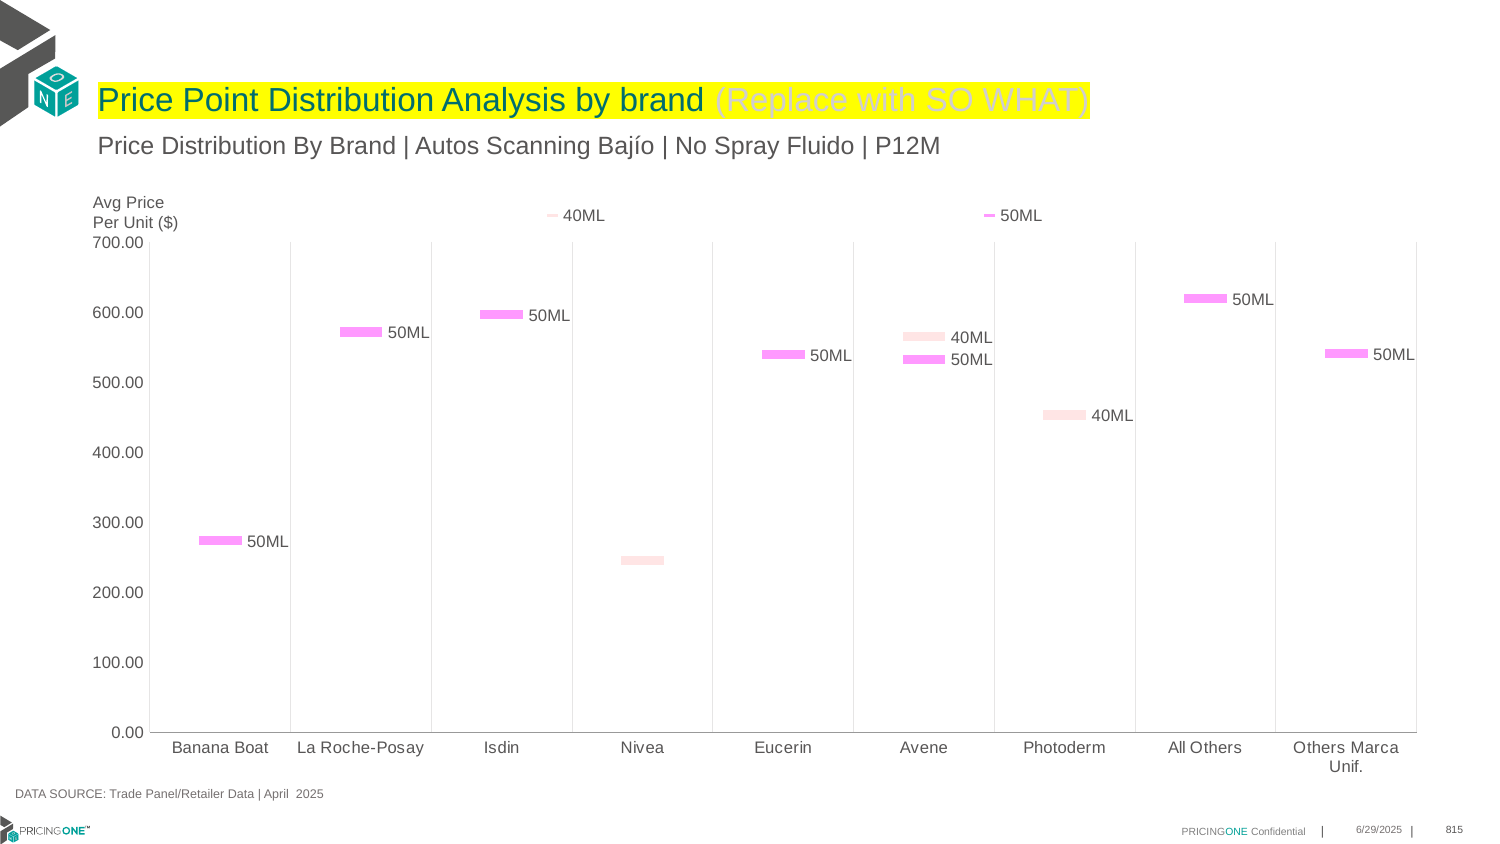

# Price Point Distribution Analysis by brand (Replace with SO WHAT)
Price Distribution By Brand | Autos Scanning Bajío | No Spray Fluido | P12M

### Chart

| Category | 40ML | 50ML |
|---|---|---|
| Banana Boat | None | 273.3755 |
| La Roche-Posay | None | 571.565 |
| Isdin | None | 596.1074 |
| Nivea | 245.0052 | None |
| Eucerin | None | 538.8012 |
| Avene | 564.5068 | 531.9663 |
| Photoderm | 453.0601 | None |
| All Others | None | 618.8209 |
| Others Marca Unif. | None | 540.4078 |
Avg Price
Per Unit ($)
DATA SOURCE: Trade Panel/Retailer Data | April  2025
6/29/2025
815